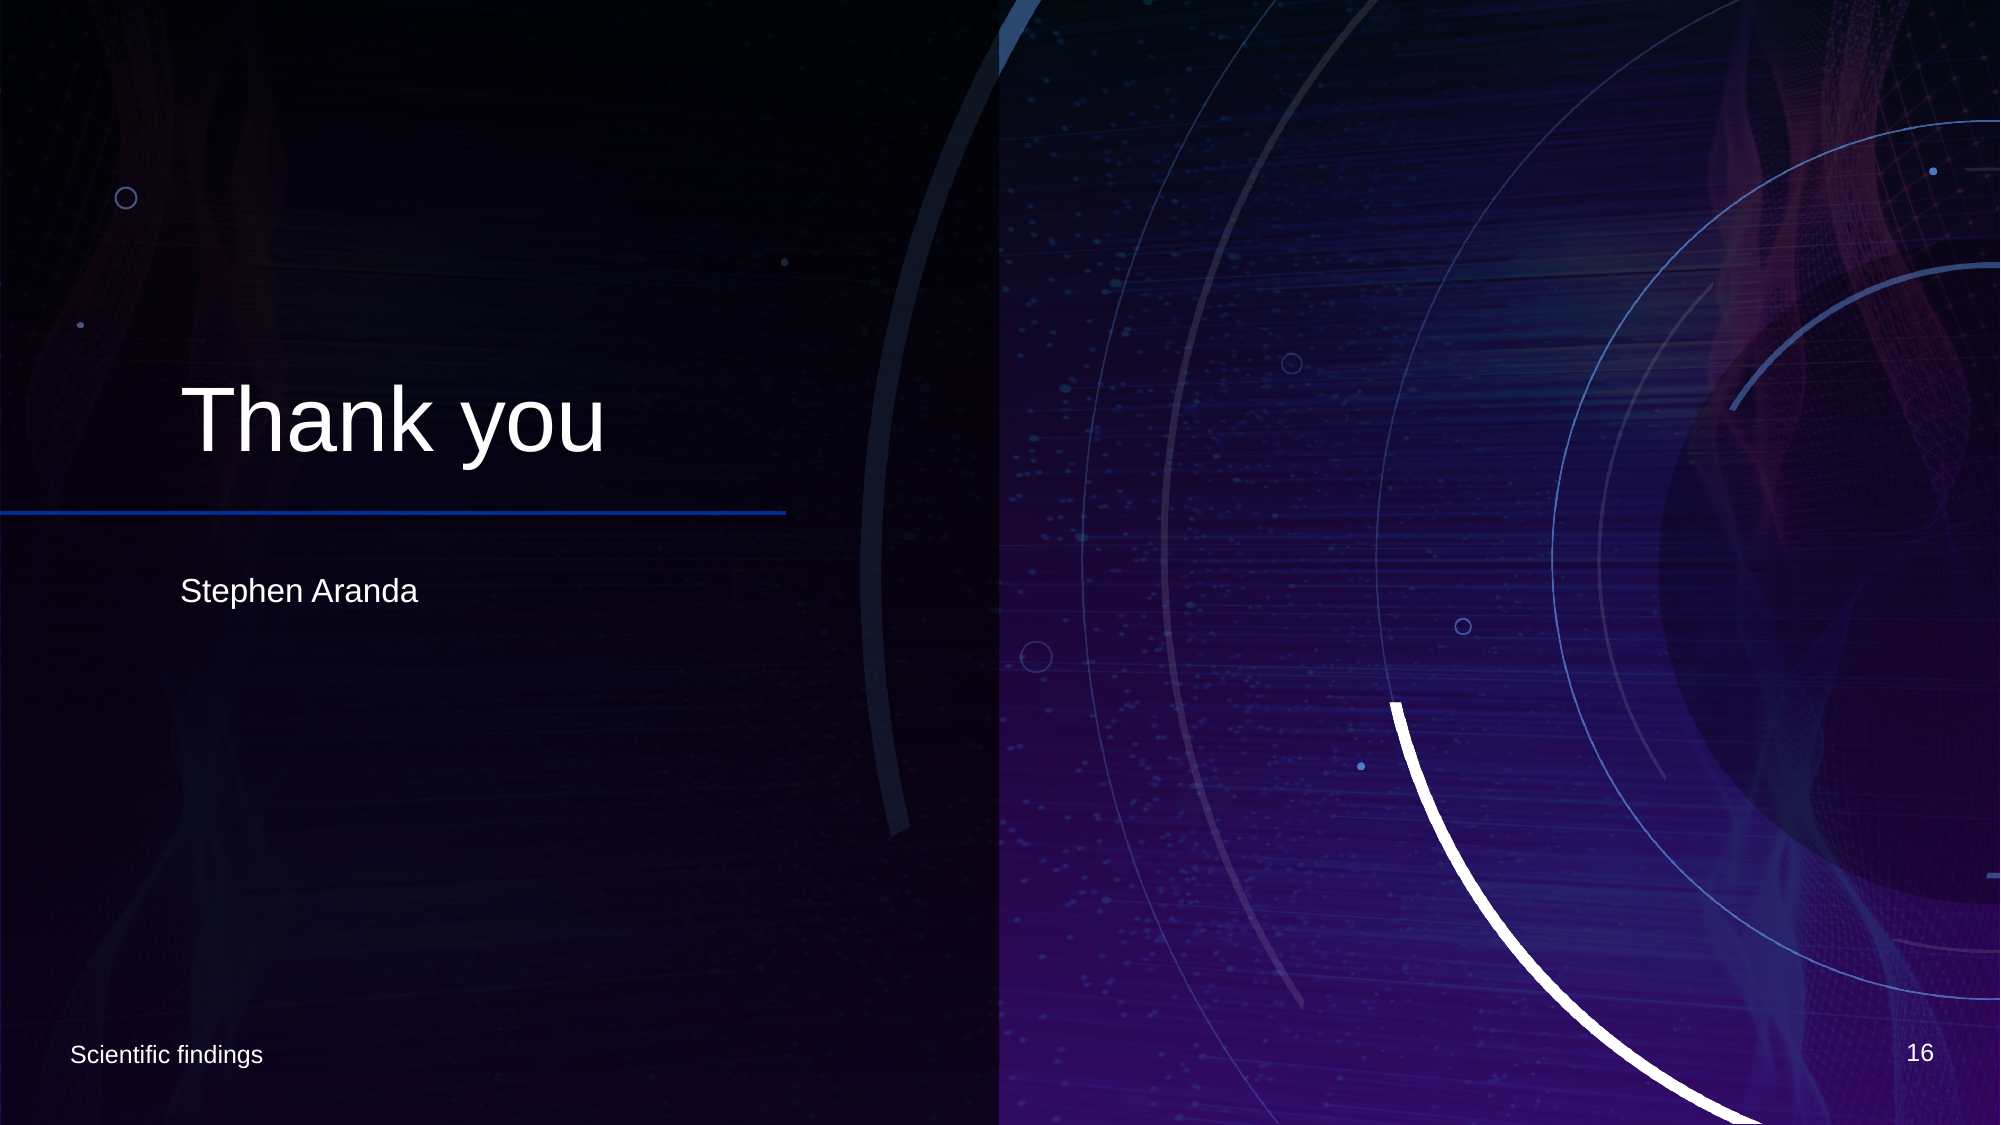

# Thank you
Stephen Aranda

16
Scientific findings